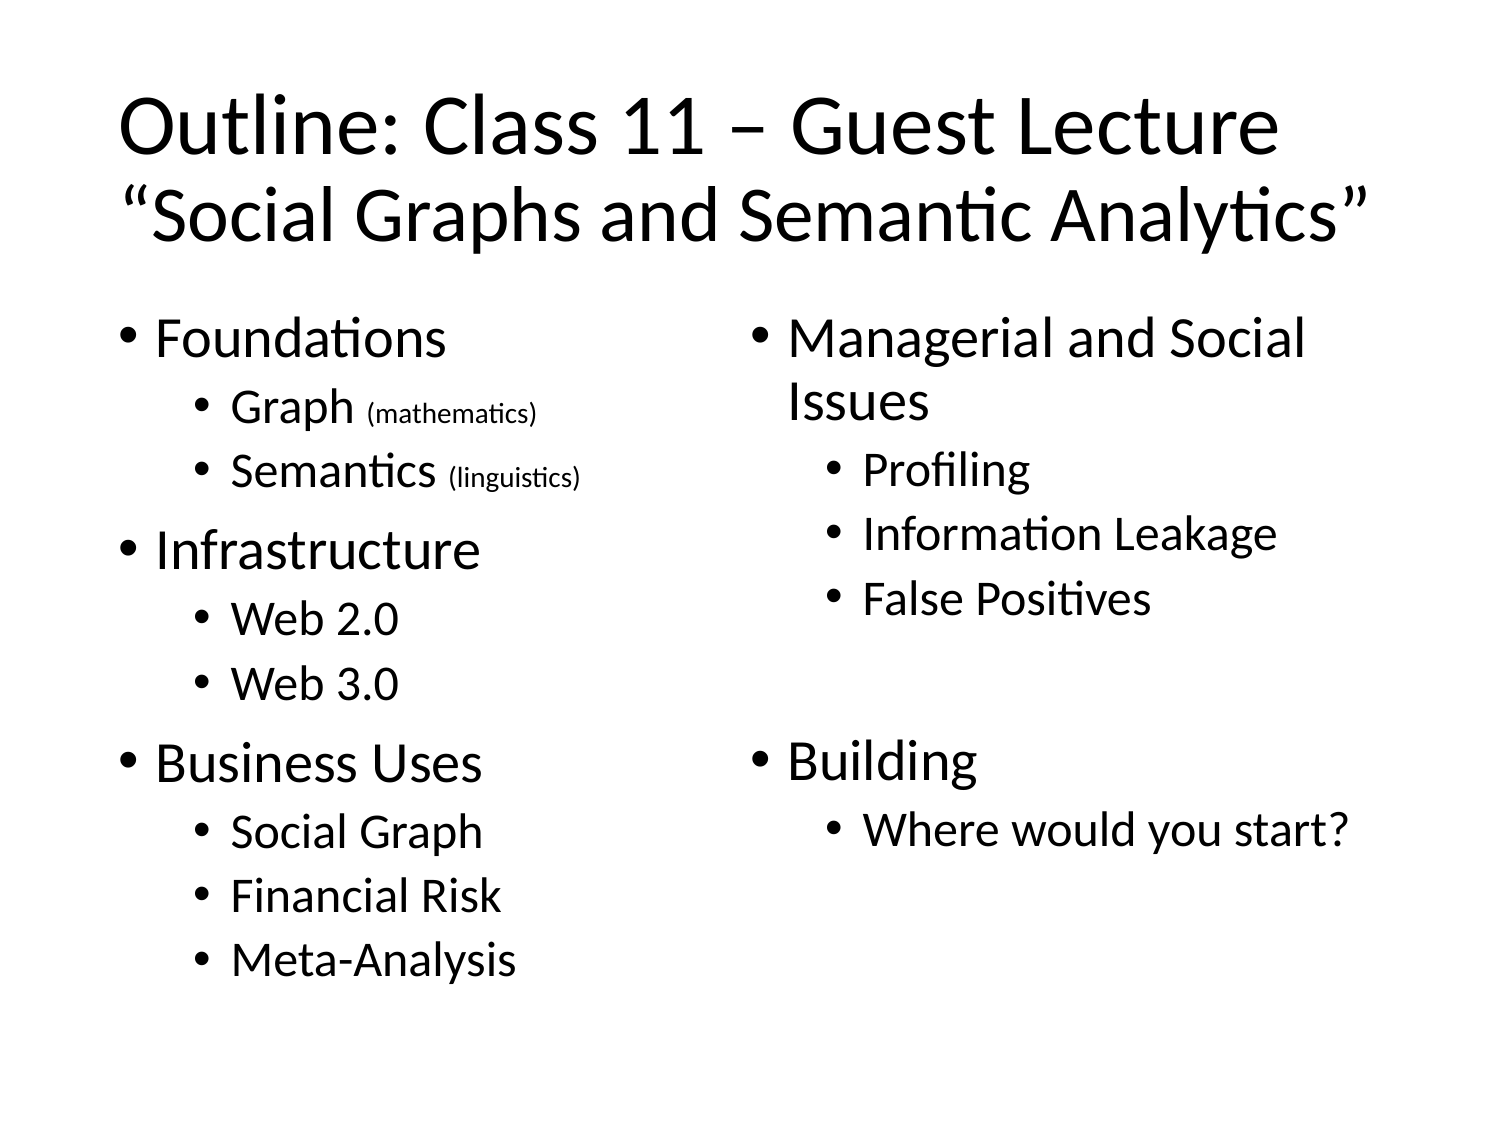

# Outline: Class 11 – Guest Lecture “Social Graphs and Semantic Analytics”
Foundations
Graph (mathematics)
Semantics (linguistics)
Infrastructure
Web 2.0
Web 3.0
Business Uses
Social Graph
Financial Risk
Meta-Analysis
Managerial and Social Issues
Profiling
Information Leakage
False Positives

Building
Where would you start?